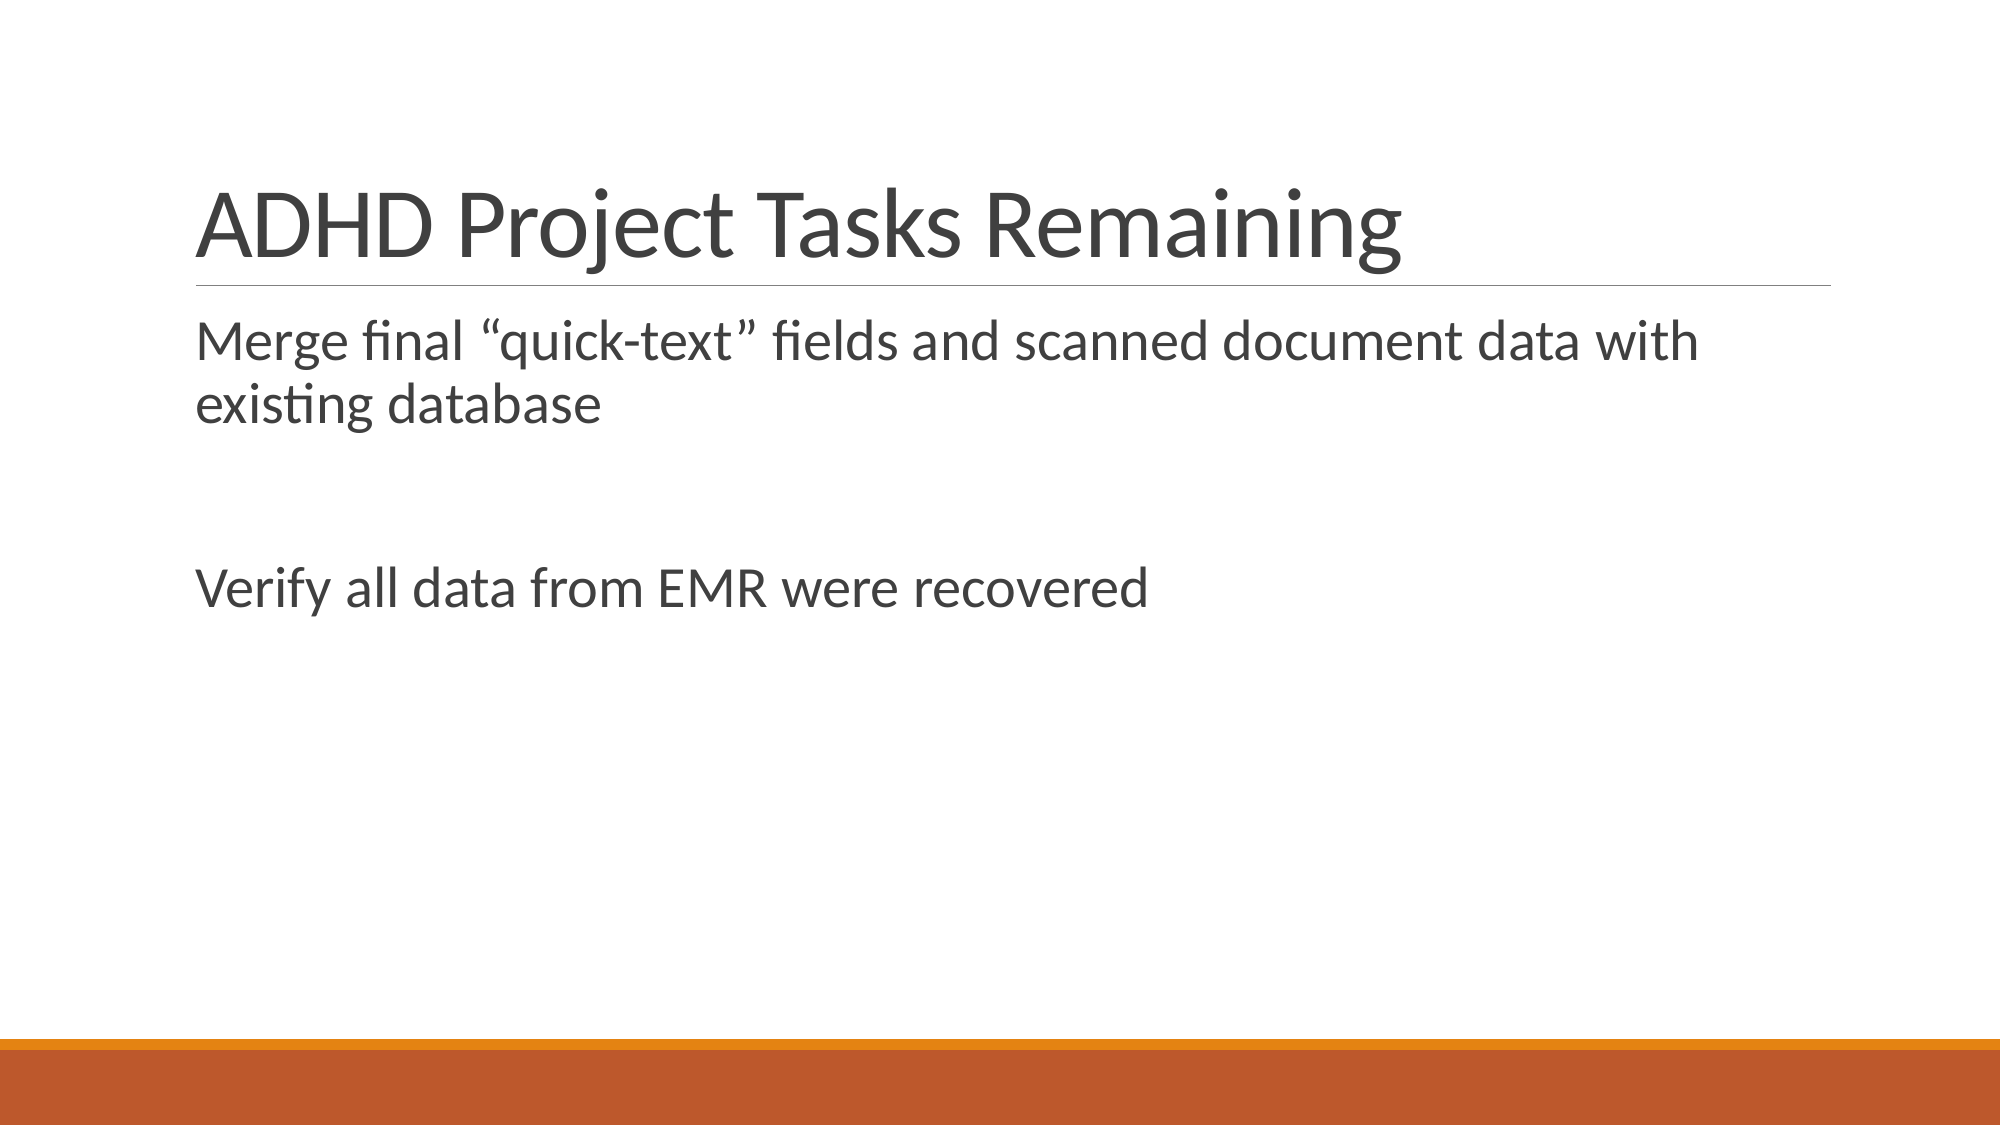

# ADHD Project Tasks Remaining
Merge final “quick-text” fields and scanned document data with existing database

Verify all data from EMR were recovered